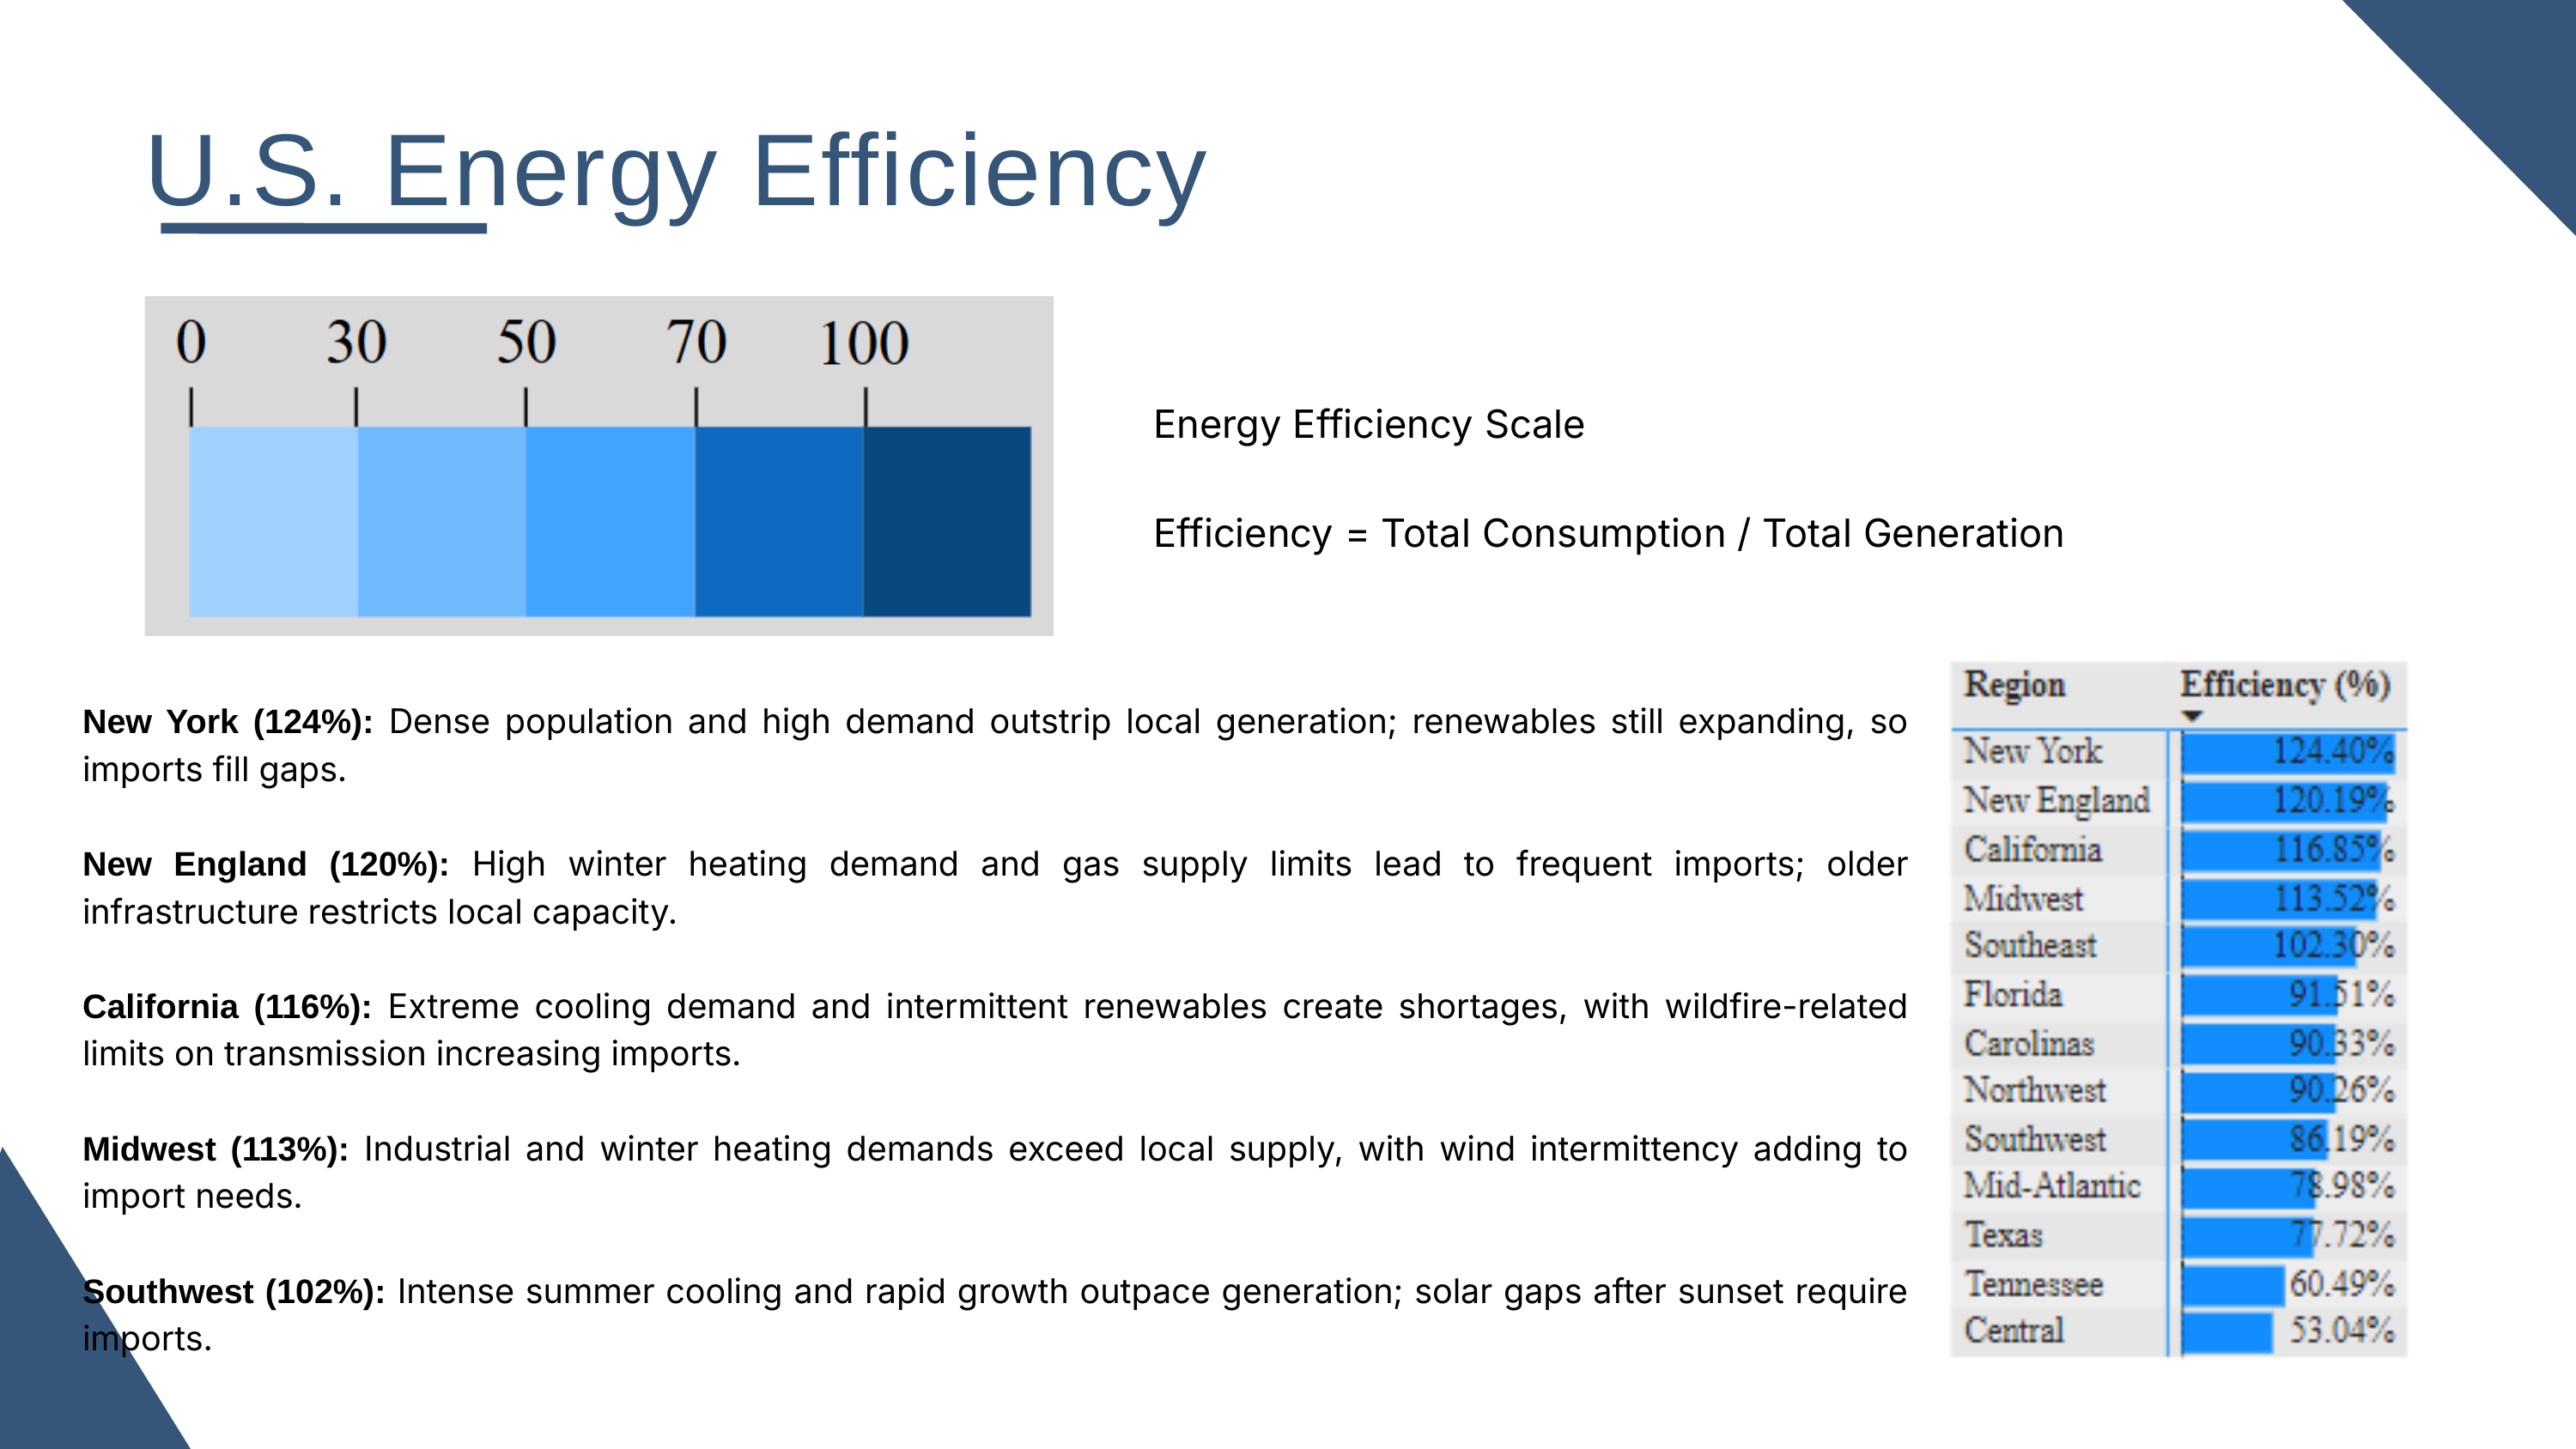

U.S. Energy Efficiency

Energy Efficiency Scale

Efficiency = Total Consumption / Total Generation

New York (124%): Dense population and high demand outstrip local generation; renewables still expanding, so imports fill gaps.

New England (120%): High winter heating demand and gas supply limits lead to frequent imports; older infrastructure restricts local capacity.

California (116%): Extreme cooling demand and intermittent renewables create shortages, with wildfire-related limits on transmission increasing imports.

Midwest (113%): Industrial and winter heating demands exceed local supply, with wind intermittency adding to import needs.

Southwest (102%): Intense summer cooling and rapid growth outpace generation; solar gaps after sunset require imports.